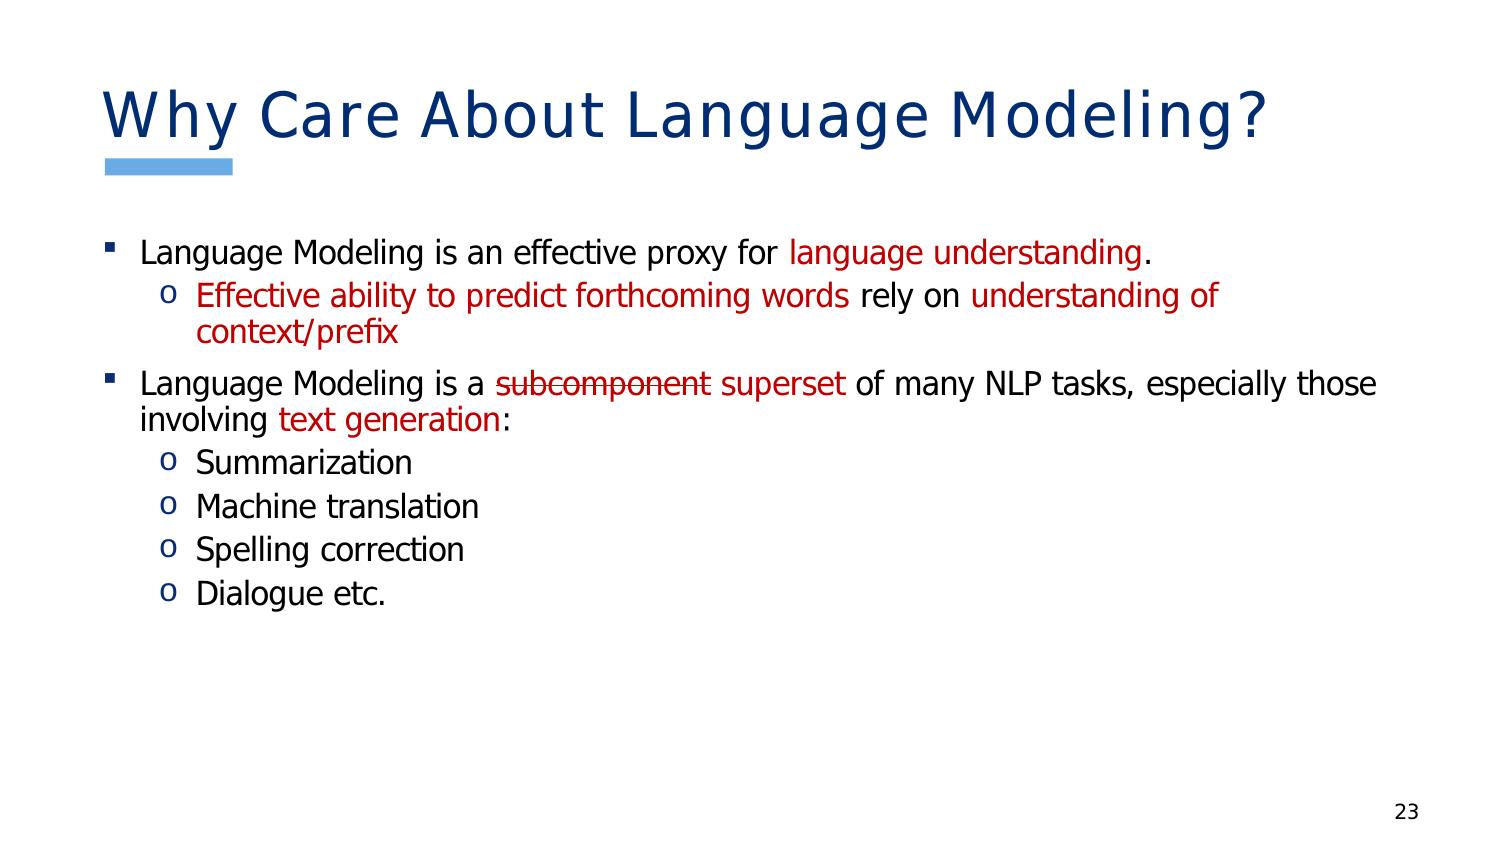

# Why Care About Language Modeling?
Language Modeling is an effective proxy for language understanding.
Effective ability to predict forthcoming words rely on understanding of context/prefix
Language Modeling is a subcomponent superset of many NLP tasks, especially those involving text generation:
Summarization
Machine translation
Spelling correction
Dialogue etc.